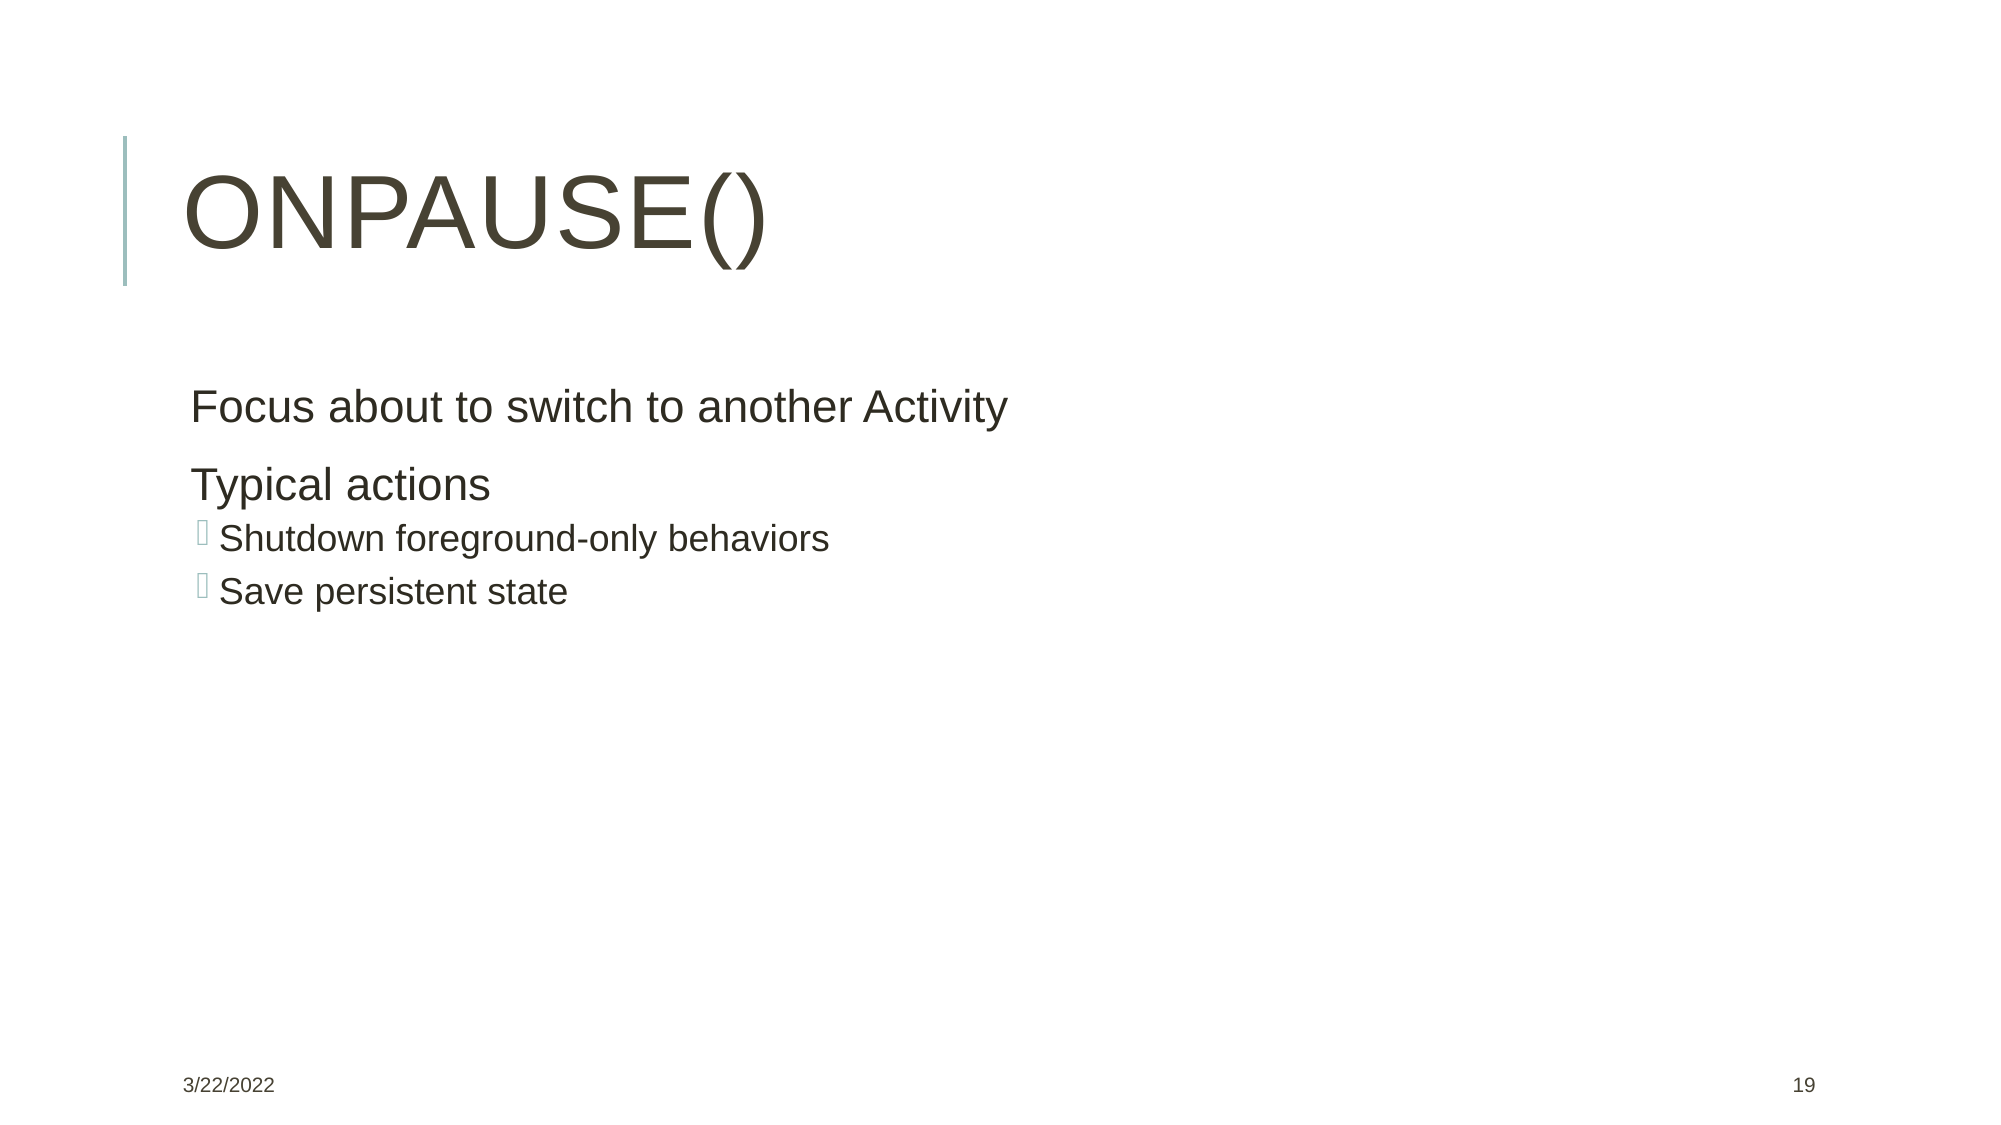

# onPause()
Focus about to switch to another Activity
Typical actions
Shutdown foreground-only behaviors
Save persistent state
3/22/2022
19